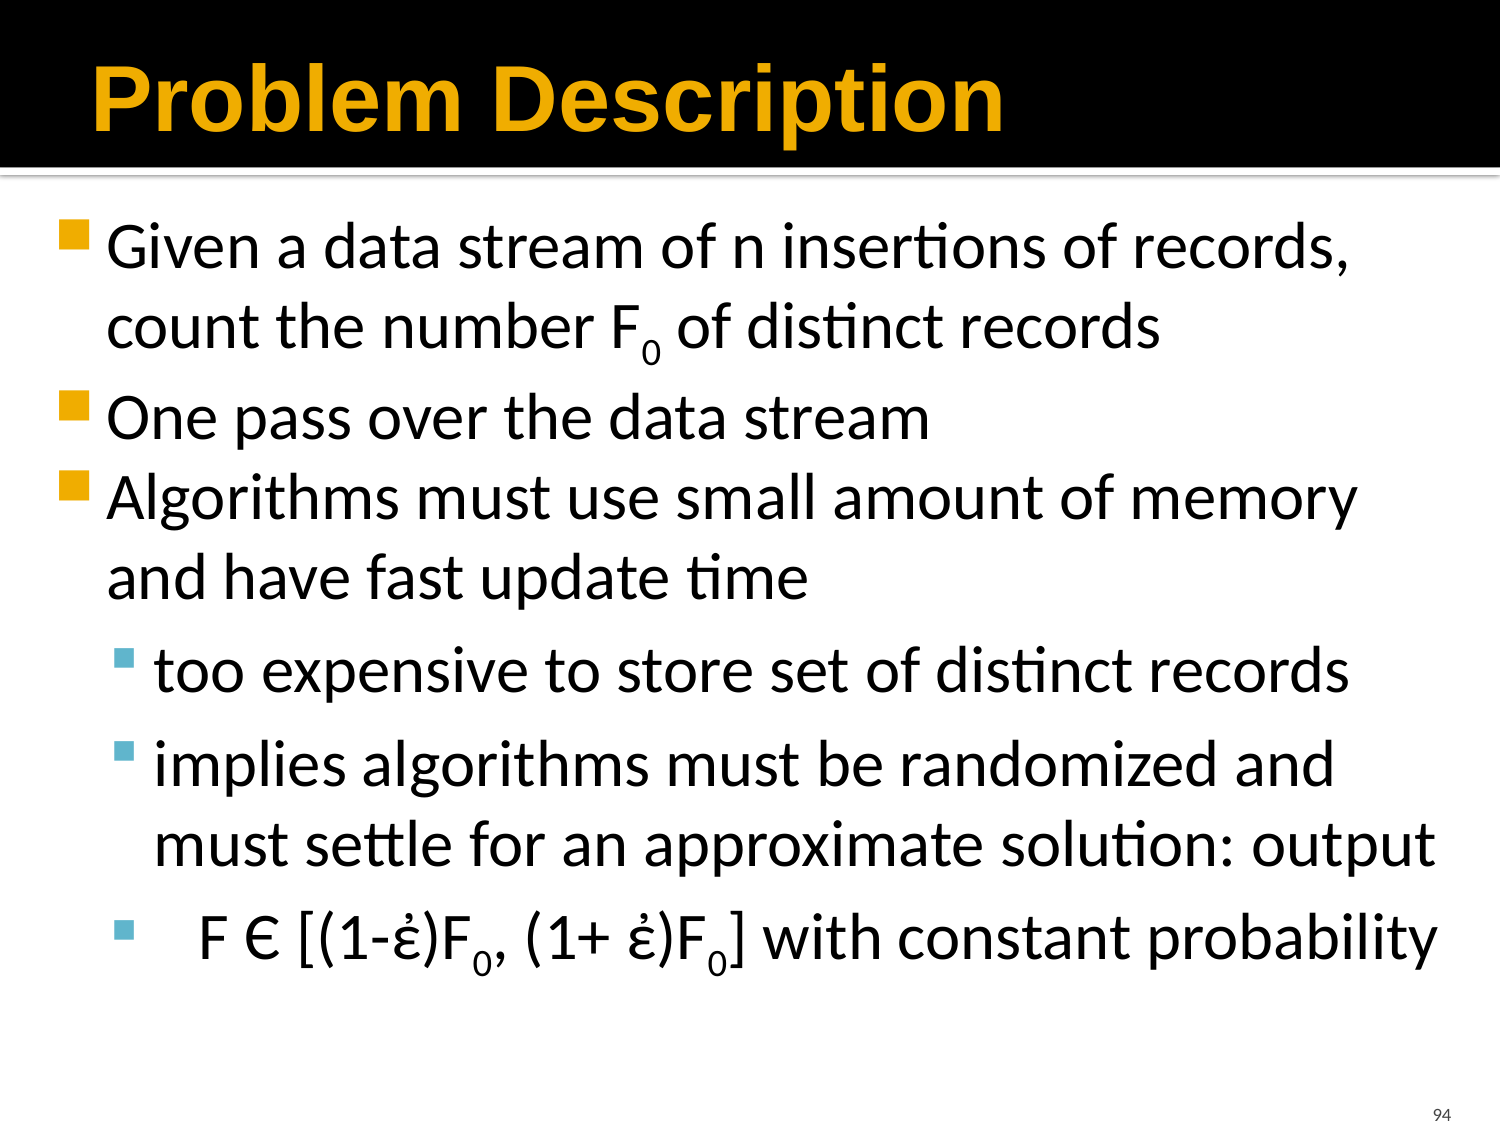

# Problem Description
Given a data stream of n insertions of records, count the number F0 of distinct records
One pass over the data stream
Algorithms must use small amount of memory and have fast update time
too expensive to store set of distinct records
implies algorithms must be randomized and must settle for an approximate solution: output
   F Є [(1-ἐ)F0, (1+ ἐ)F0] with constant probability
94